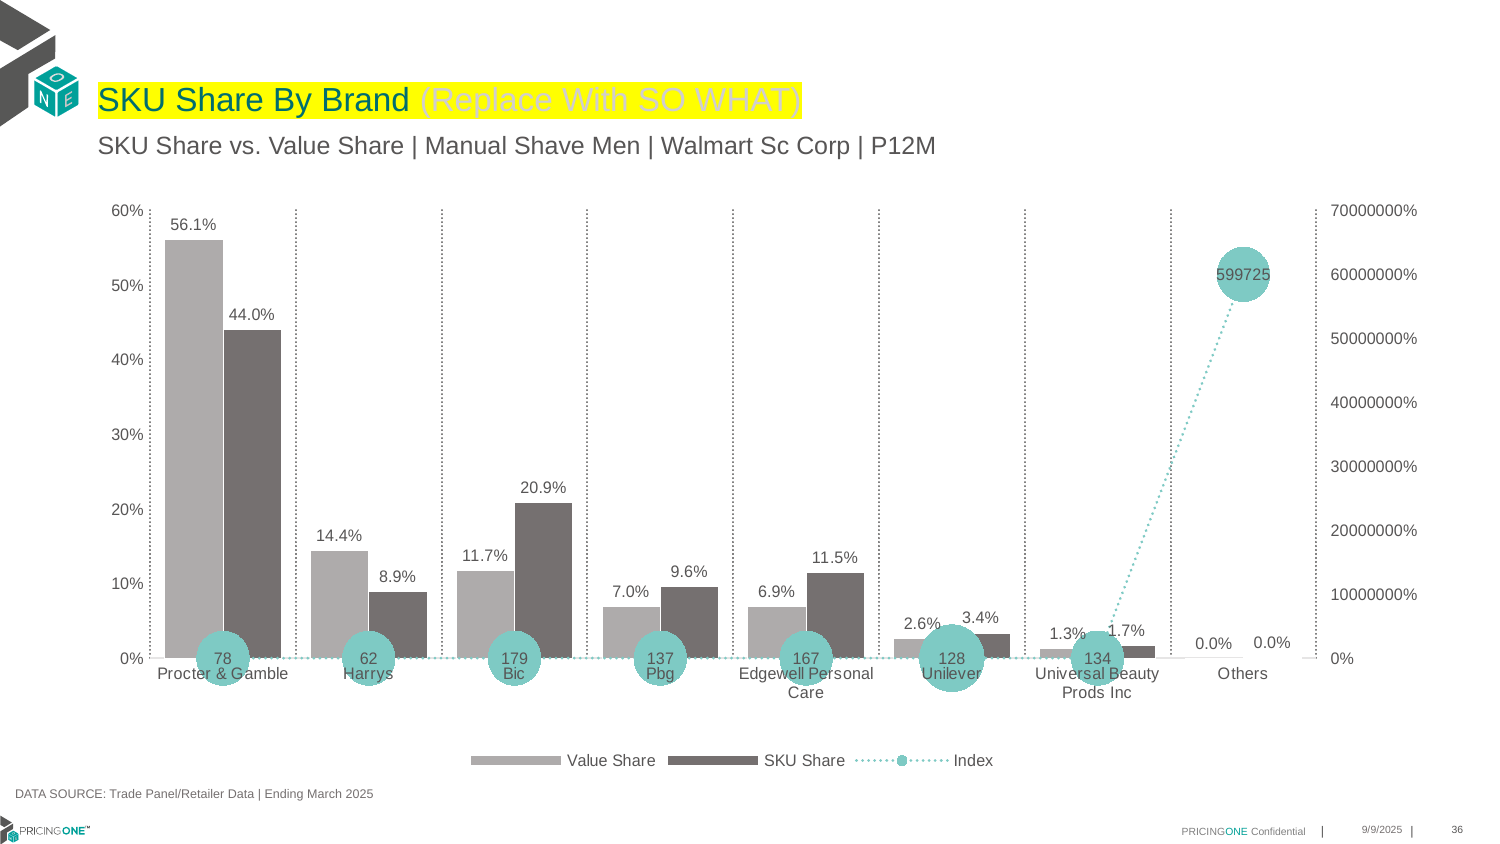

# SKU Share By Brand (Replace With SO WHAT)
SKU Share vs. Value Share | Manual Shave Men | Walmart Sc Corp | P12M

### Chart

| Category | Value Share | SKU Share | Index |
|---|---|---|---|
| Procter & Gamble | 0.5609059526671718 | 0.4398202631860474 | 78.412479149963 |
| Harrys | 0.14437866093188914 | 0.08890553118647648 | 61.57802726014878 |
| Bic | 0.11684652230384927 | 0.20862308762169576 | 178.54454159892708 |
| Pbg | 0.06976299762767688 | 0.09553867551085858 | 136.94749187921335 |
| Edgewell Personal Care | 0.06904104765254232 | 0.11543810848400492 | 167.20213903033684 |
| Unilever | 0.026237580678757276 | 0.033700652615812385 | 128.4442076745949 |
| Universal Beauty Prods Inc | 0.012821323280886886 | 0.017224778003637444 | 134.34477570123292 |
| Others | 5.351759095525163e-08 | 0.00032095859634107037 | 599725.418525355 |
DATA SOURCE: Trade Panel/Retailer Data | Ending March 2025

9/9/2025
36